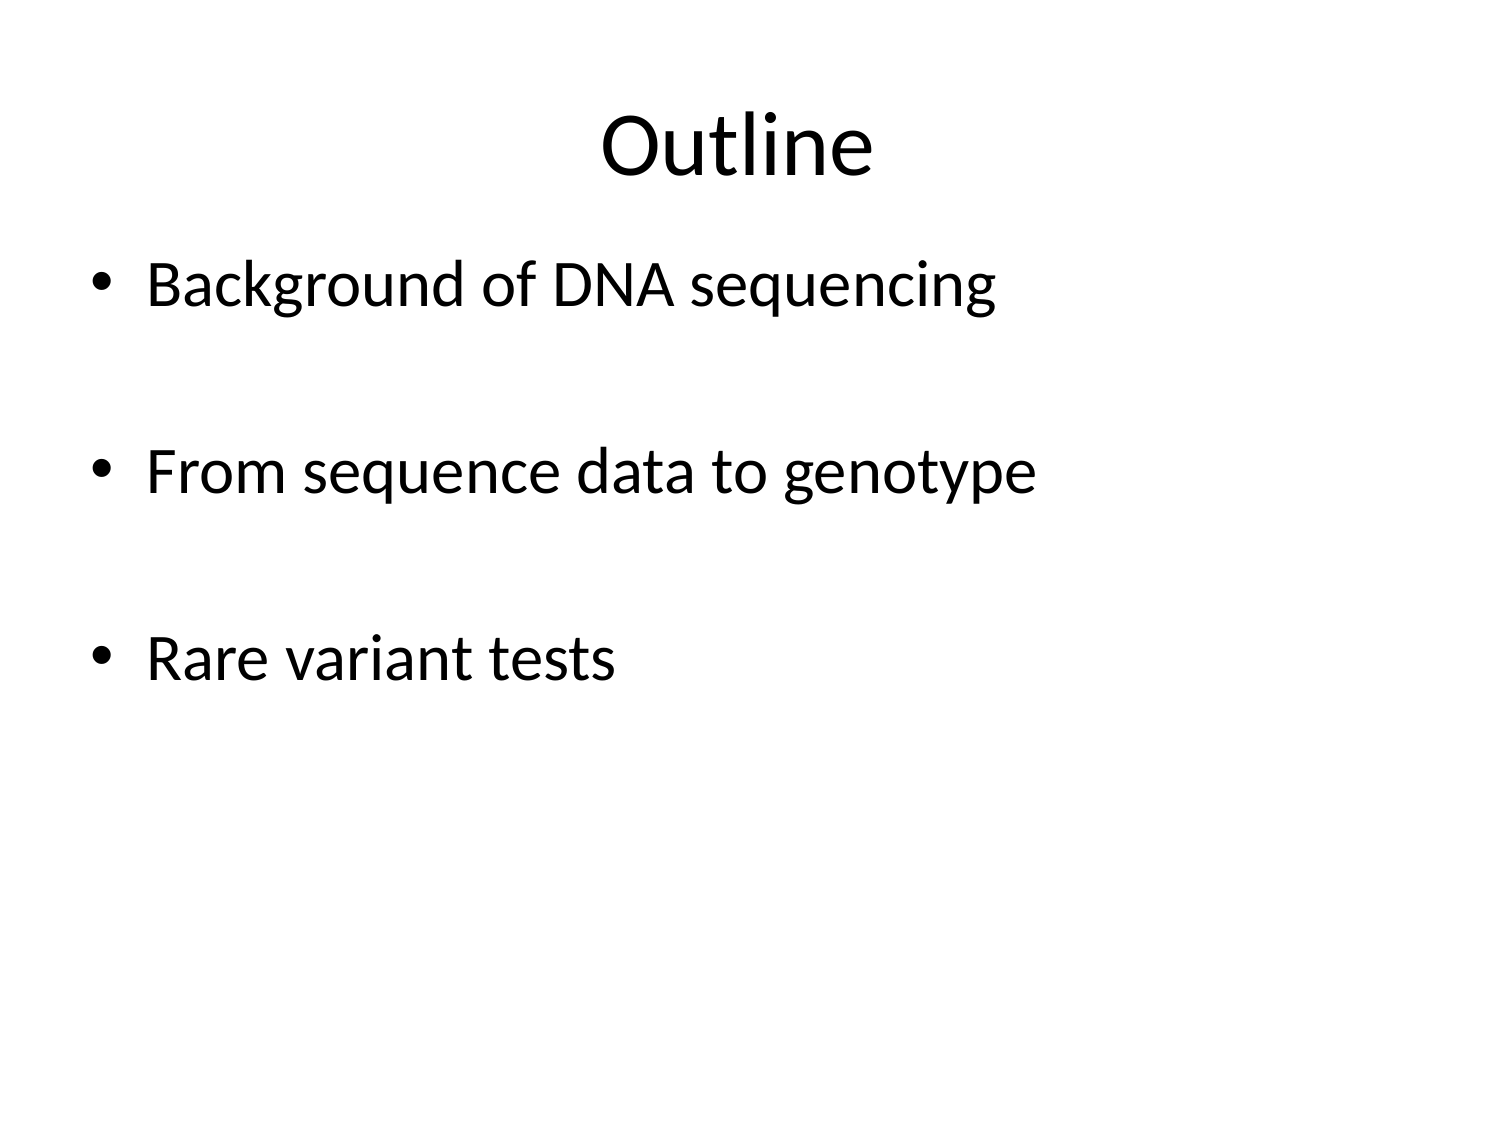

# Outline
Background of DNA sequencing

From sequence data to genotype

Rare variant tests